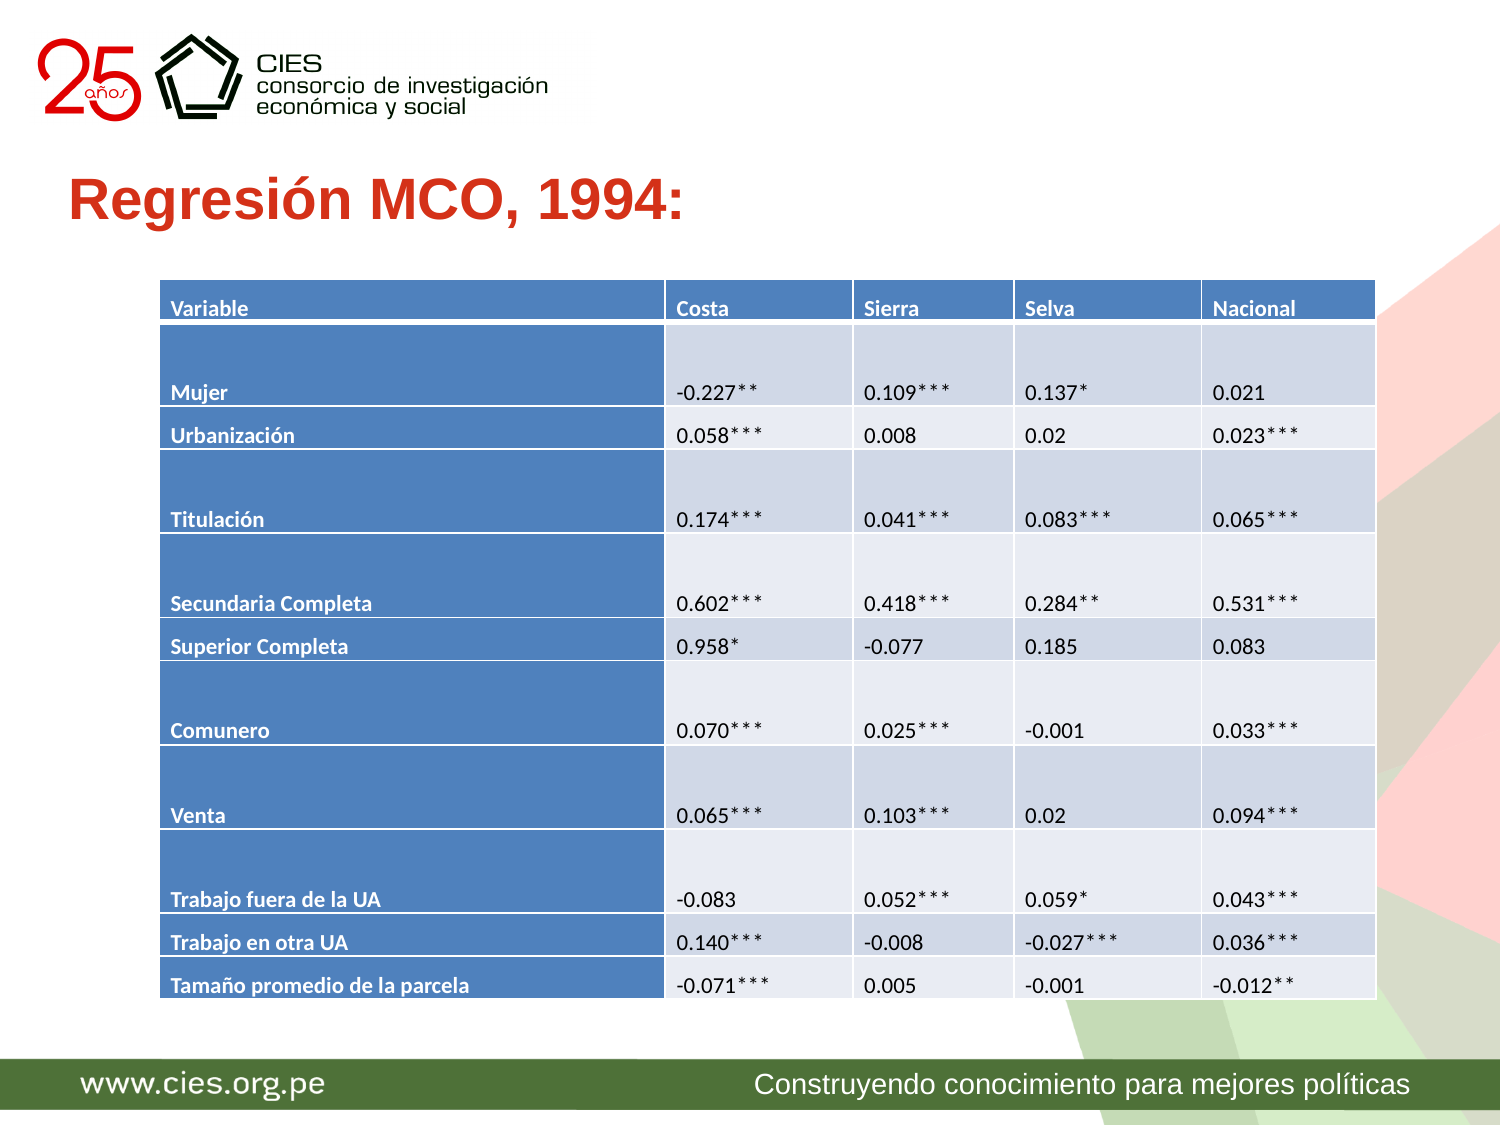

# Regresión MCO, 1994:
| Variable | Costa | Sierra | Selva | Nacional |
| --- | --- | --- | --- | --- |
| Mujer | -0.227\*\* | 0.109\*\*\* | 0.137\* | 0.021 |
| Urbanización | 0.058\*\*\* | 0.008 | 0.02 | 0.023\*\*\* |
| Titulación | 0.174\*\*\* | 0.041\*\*\* | 0.083\*\*\* | 0.065\*\*\* |
| Secundaria Completa | 0.602\*\*\* | 0.418\*\*\* | 0.284\*\* | 0.531\*\*\* |
| Superior Completa | 0.958\* | -0.077 | 0.185 | 0.083 |
| Comunero | 0.070\*\*\* | 0.025\*\*\* | -0.001 | 0.033\*\*\* |
| Venta | 0.065\*\*\* | 0.103\*\*\* | 0.02 | 0.094\*\*\* |
| Trabajo fuera de la UA | -0.083 | 0.052\*\*\* | 0.059\* | 0.043\*\*\* |
| Trabajo en otra UA | 0.140\*\*\* | -0.008 | -0.027\*\*\* | 0.036\*\*\* |
| Tamaño promedio de la parcela | -0.071\*\*\* | 0.005 | -0.001 | -0.012\*\* |